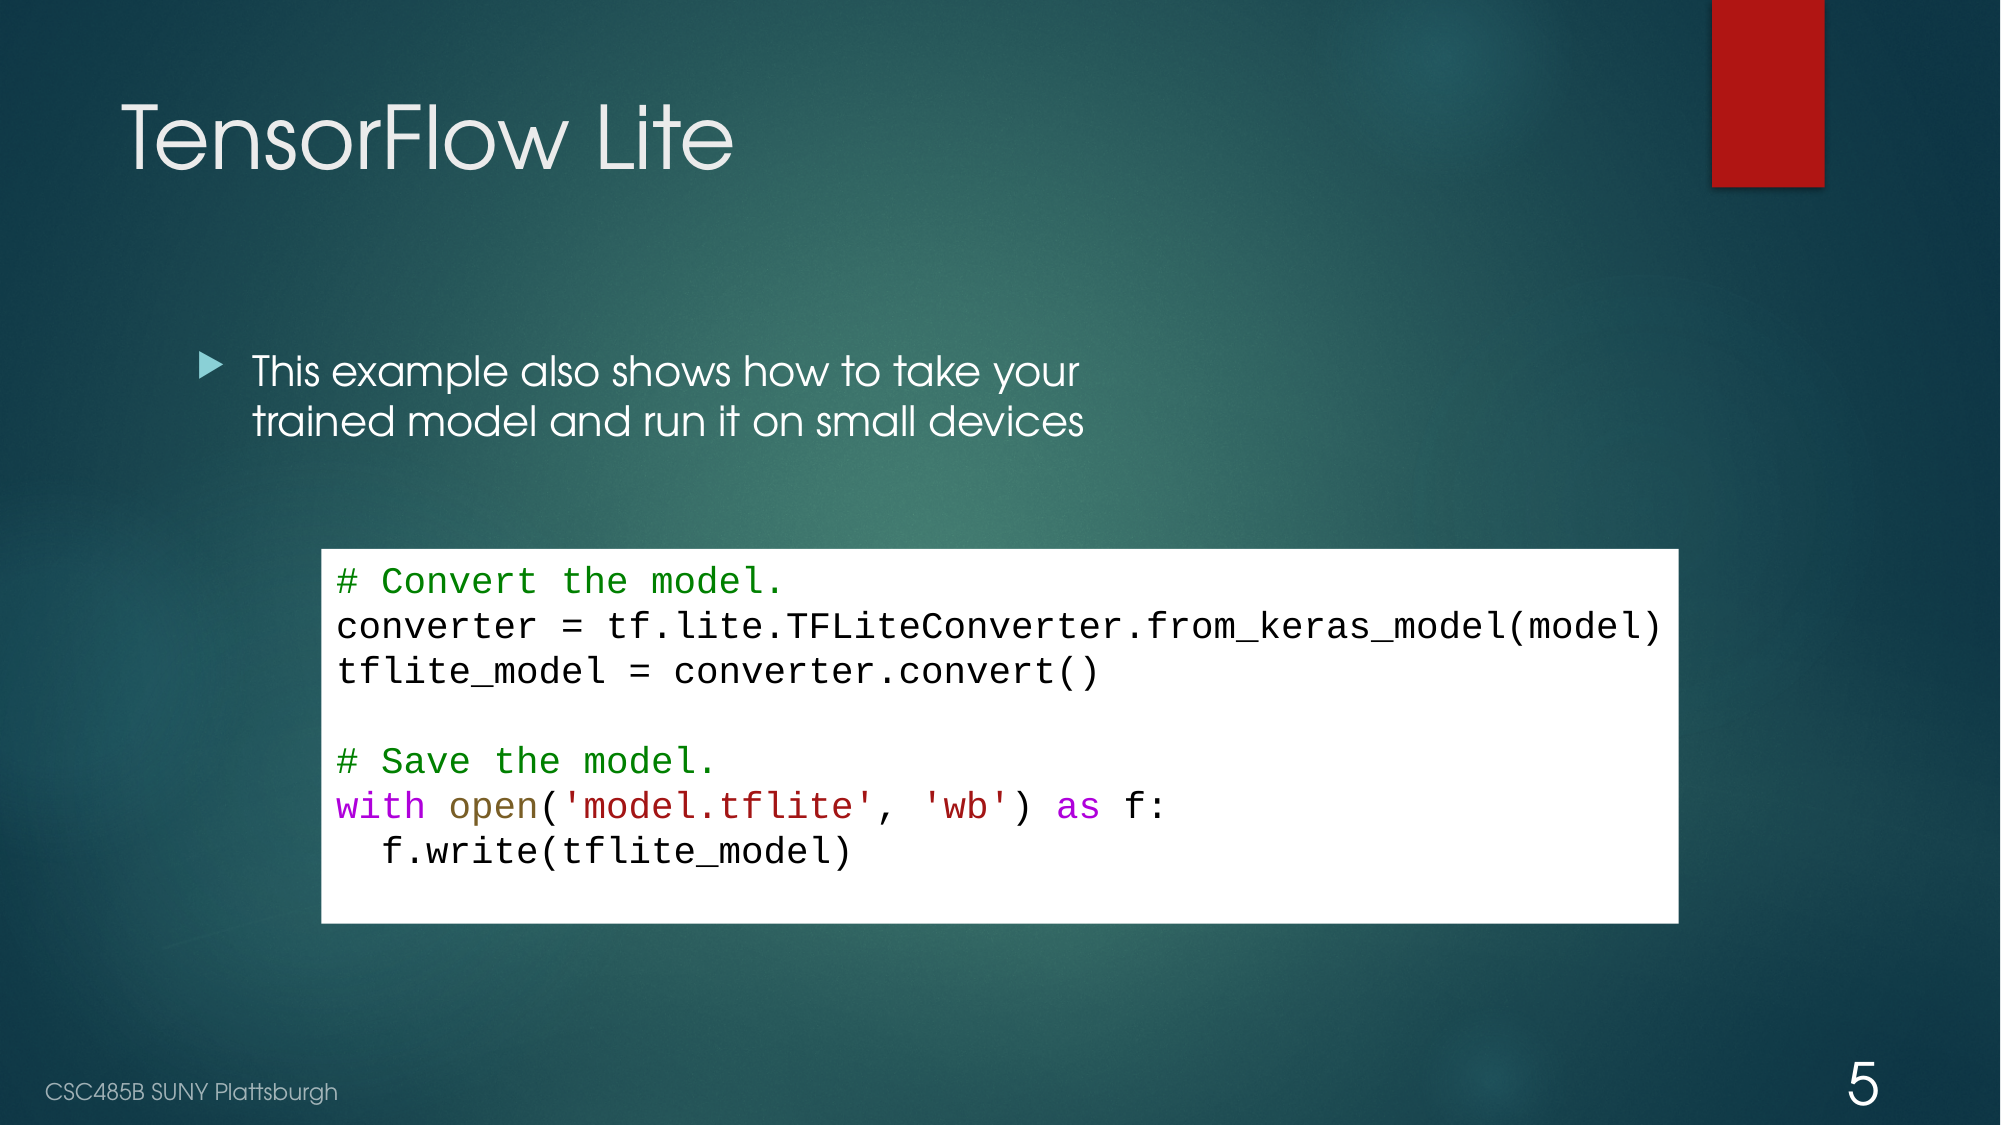

# TensorFlow Lite
This example also shows how to take your trained model and run it on small devices

# Convert the model.
converter = tf.lite.TFLiteConverter.from_keras_model(model)
tflite_model = converter.convert()
# Save the model.
with open('model.tflite', 'wb') as f:
  f.write(tflite_model)

5
CSC485B SUNY Plattsburgh